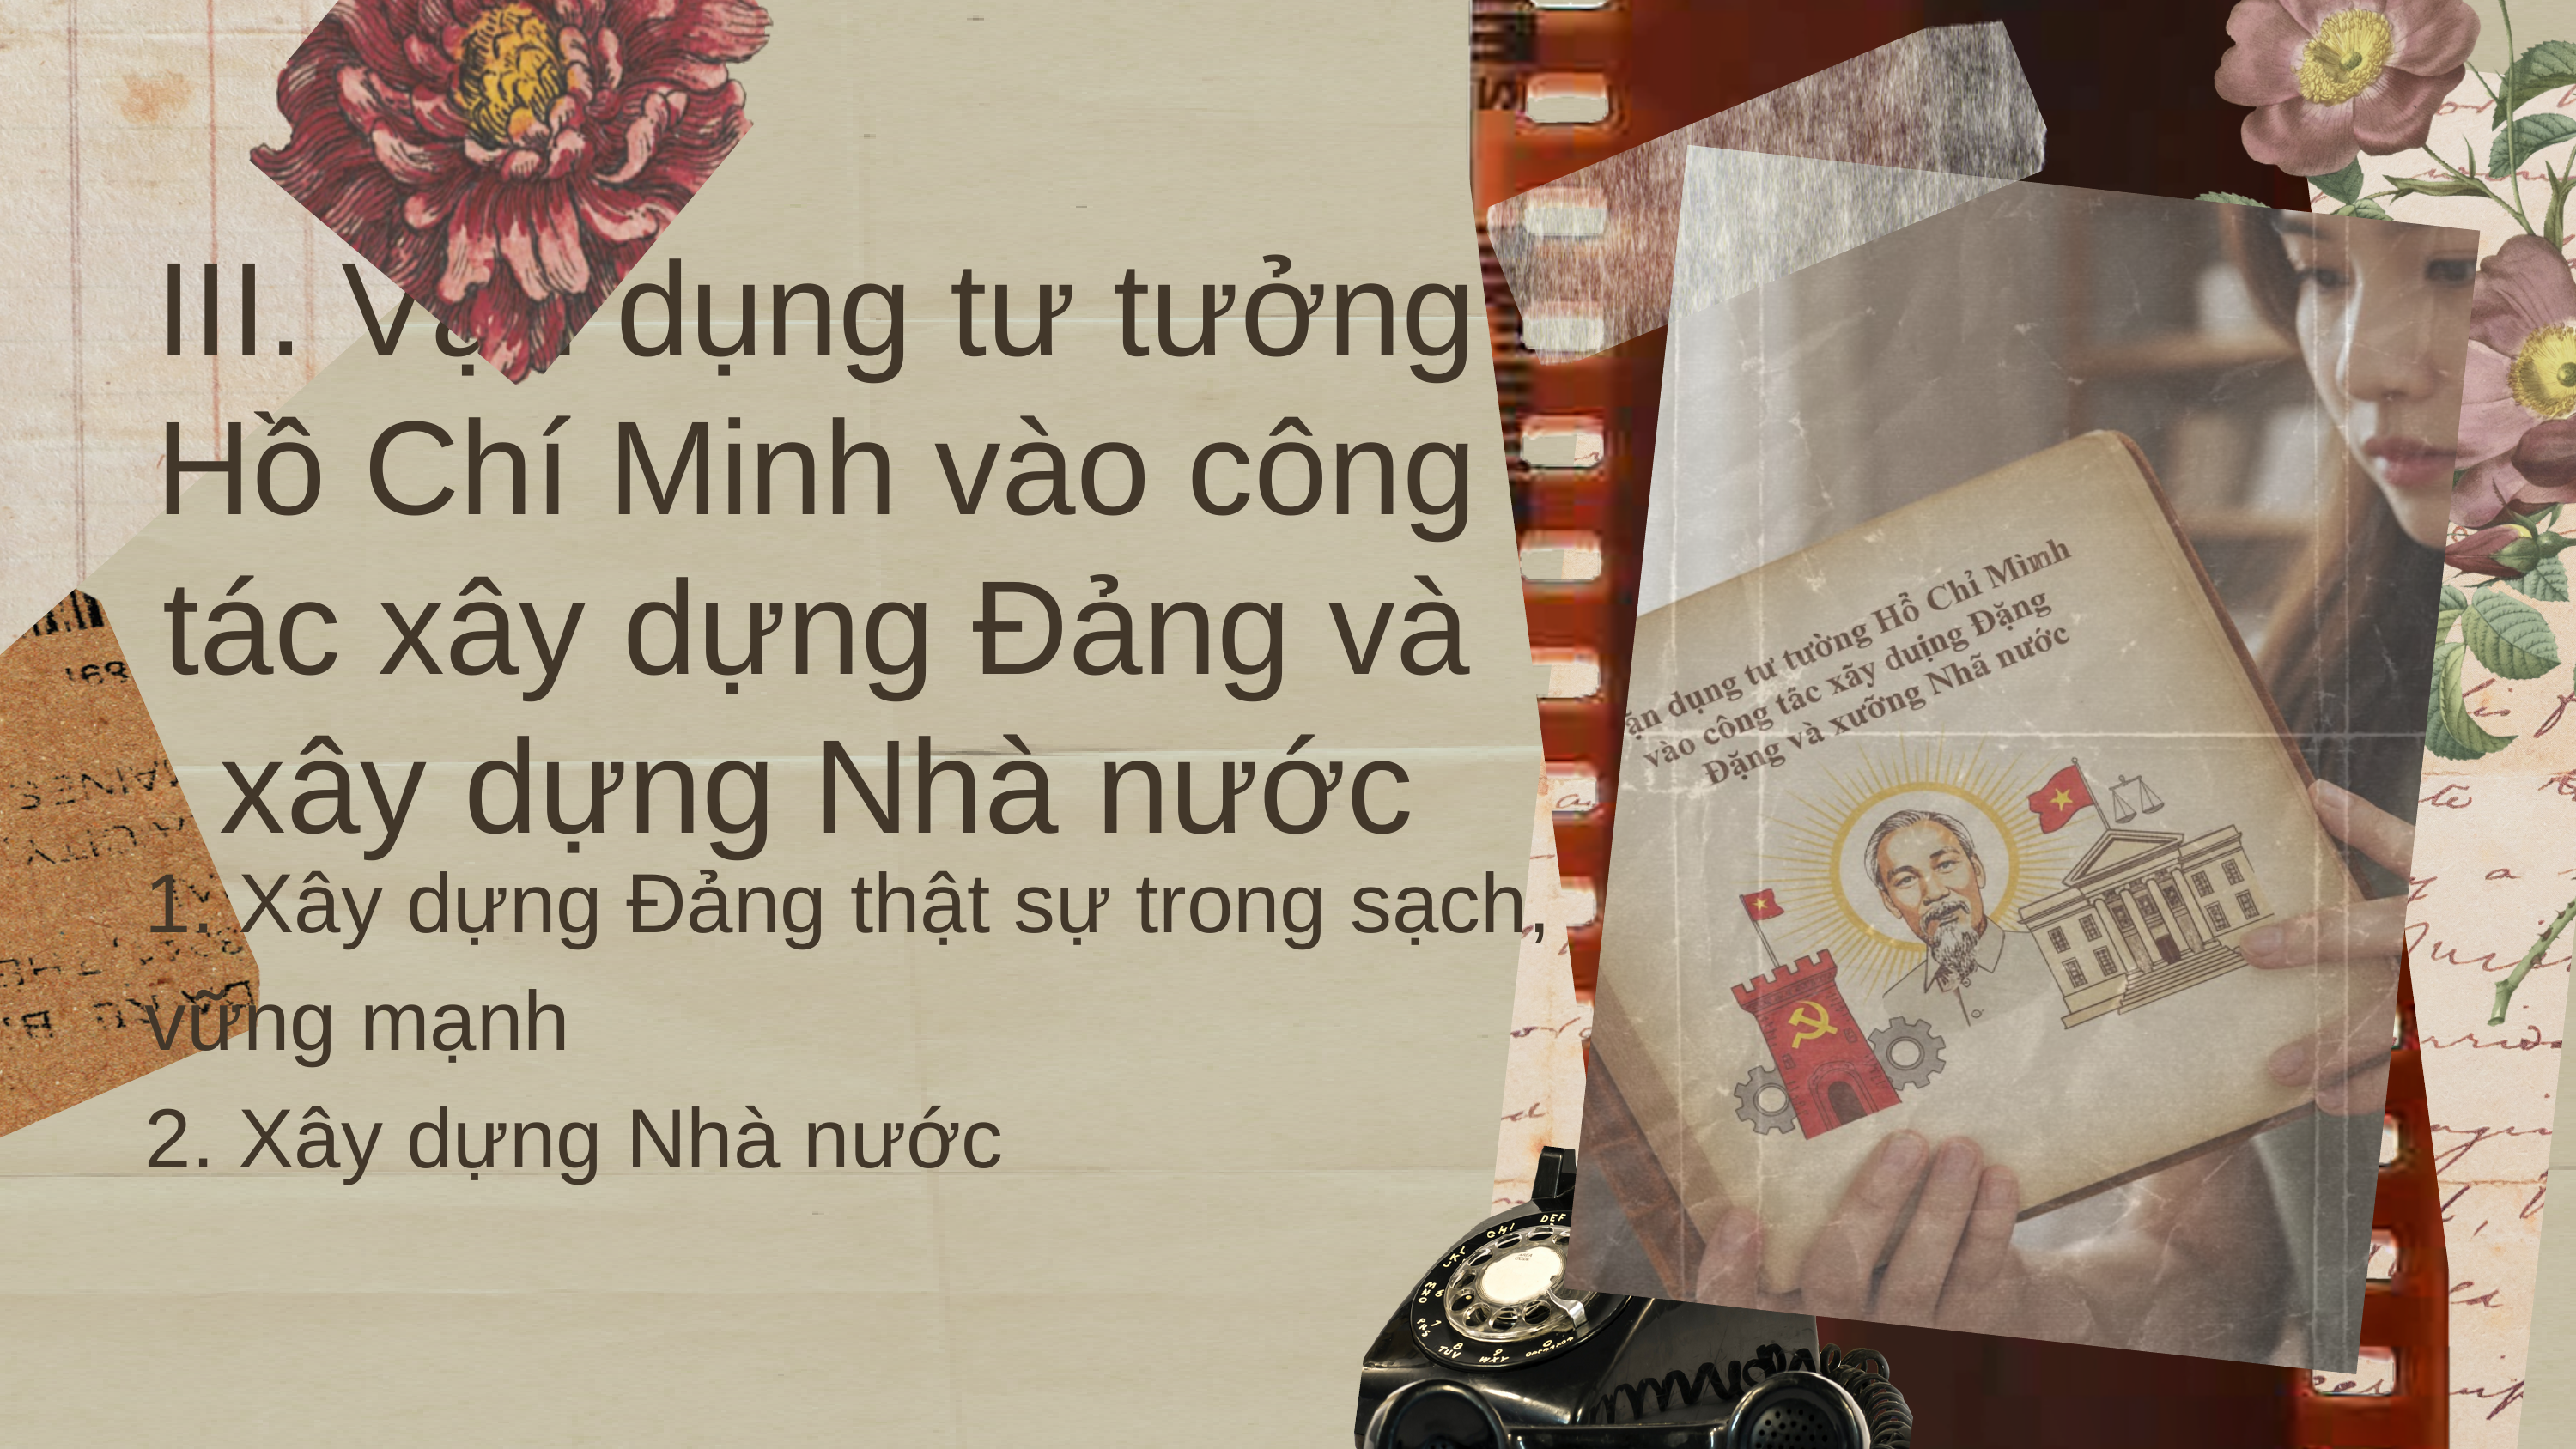

III. Vận dụng tư tưởng Hồ Chí Minh vào công tác xây dựng Đảng và xây dựng Nhà nước

1. Xây dựng Đảng thật sự trong sạch, vững mạnh
2. Xây dựng Nhà nước